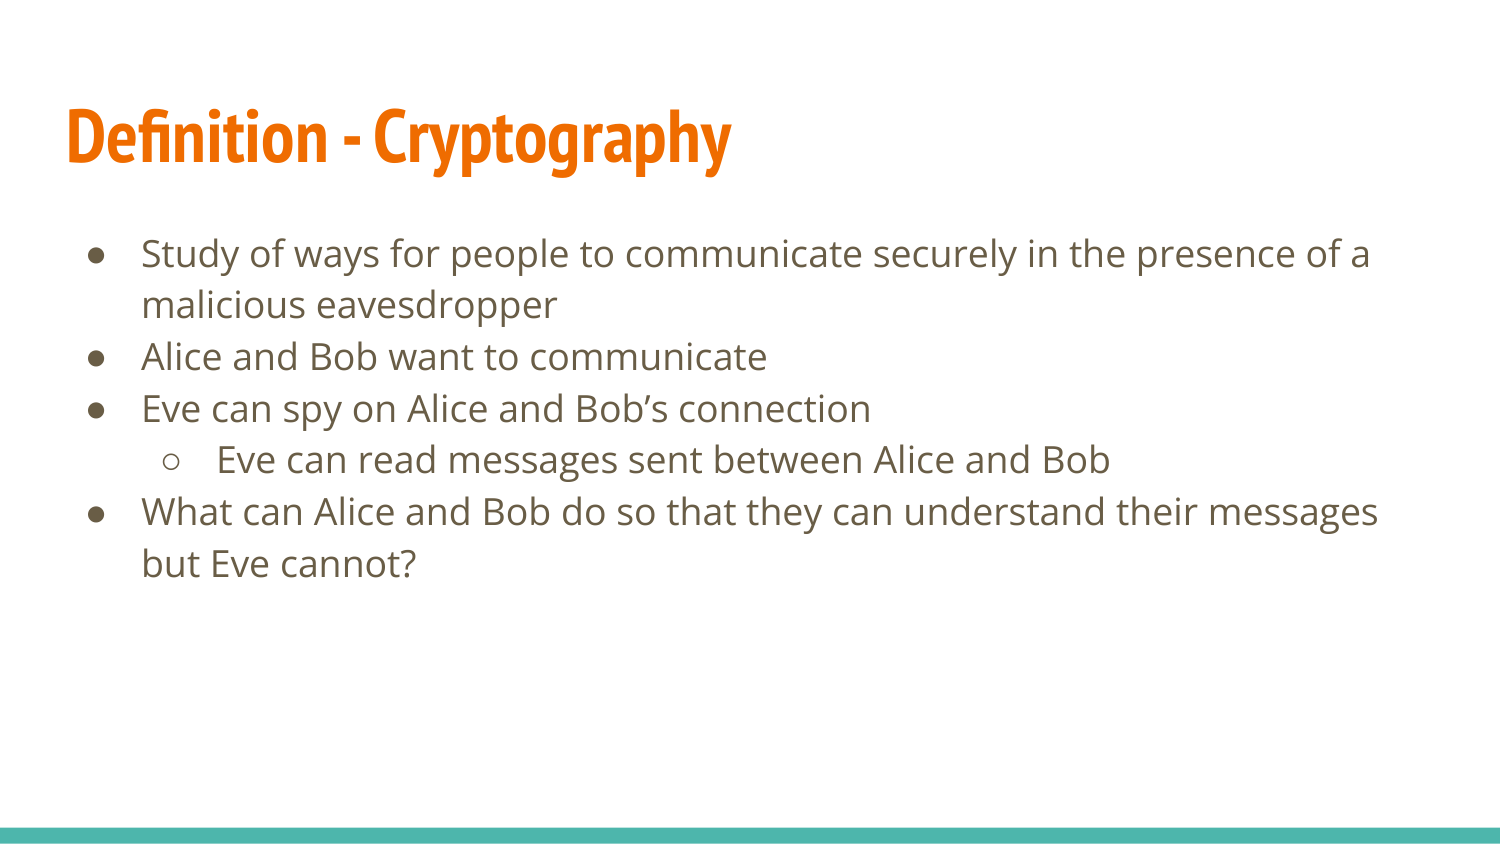

# Definition - Cryptography
Study of ways for people to communicate securely in the presence of a malicious eavesdropper
Alice and Bob want to communicate
Eve can spy on Alice and Bob’s connection
Eve can read messages sent between Alice and Bob
What can Alice and Bob do so that they can understand their messages but Eve cannot?